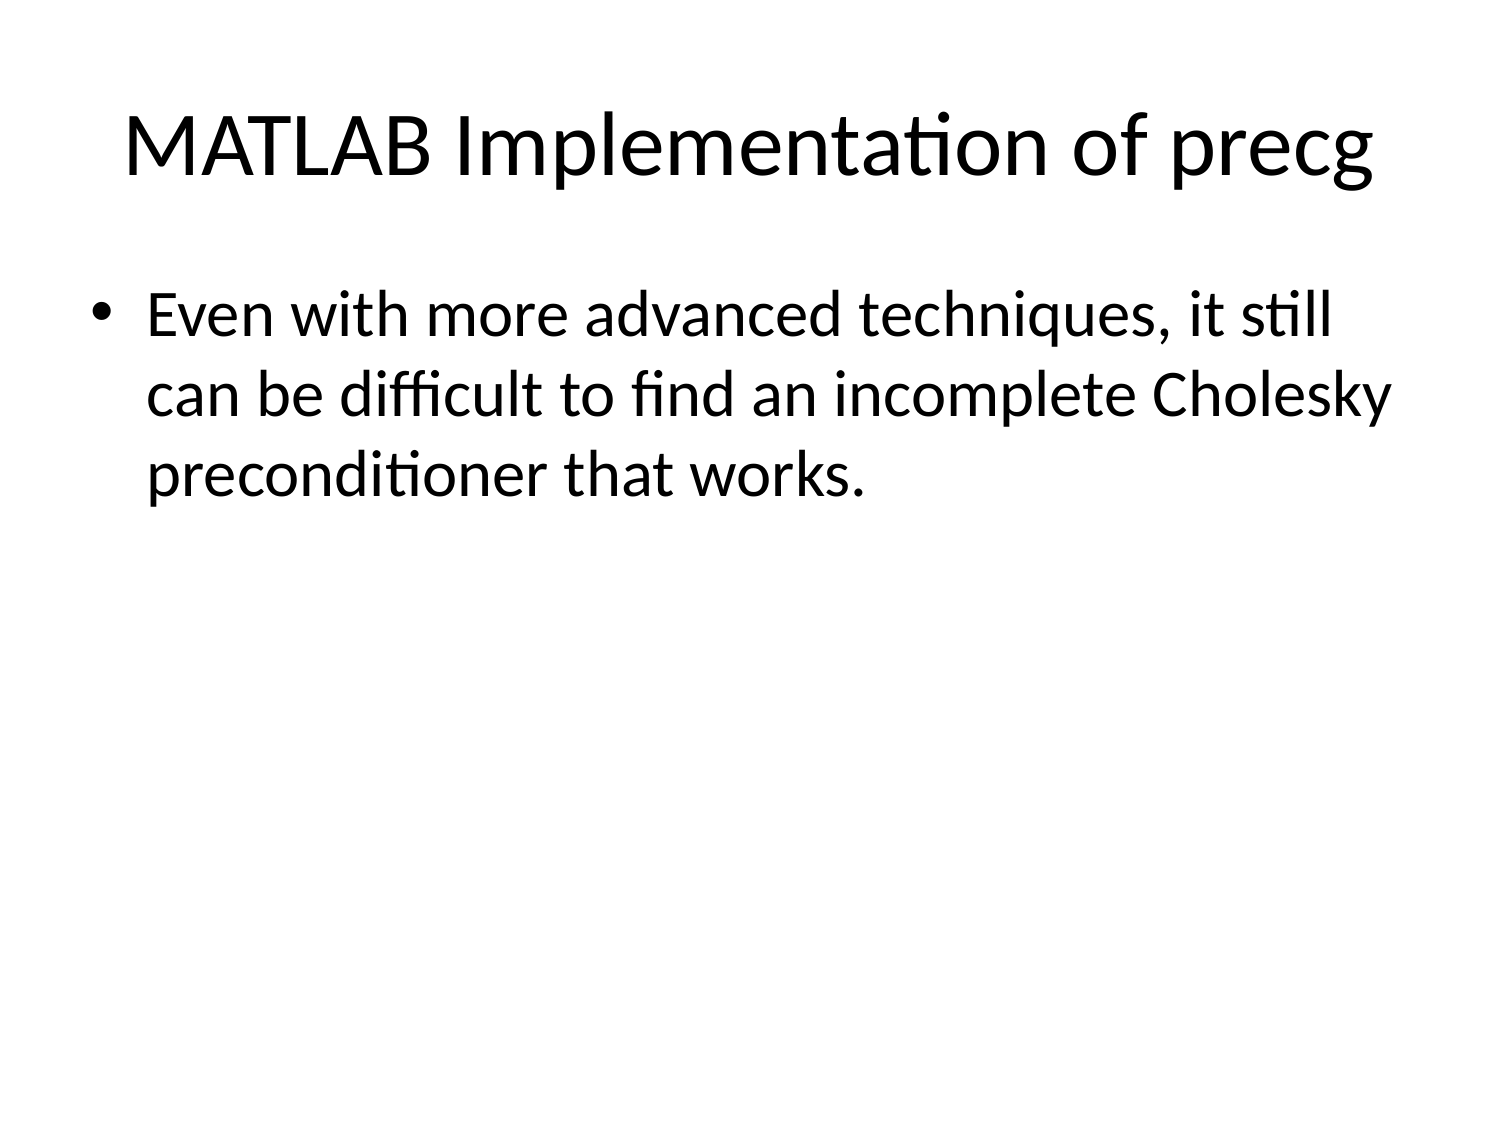

# MATLAB Implementation of precg
Even with more advanced techniques, it still can be difficult to find an incomplete Cholesky preconditioner that works.